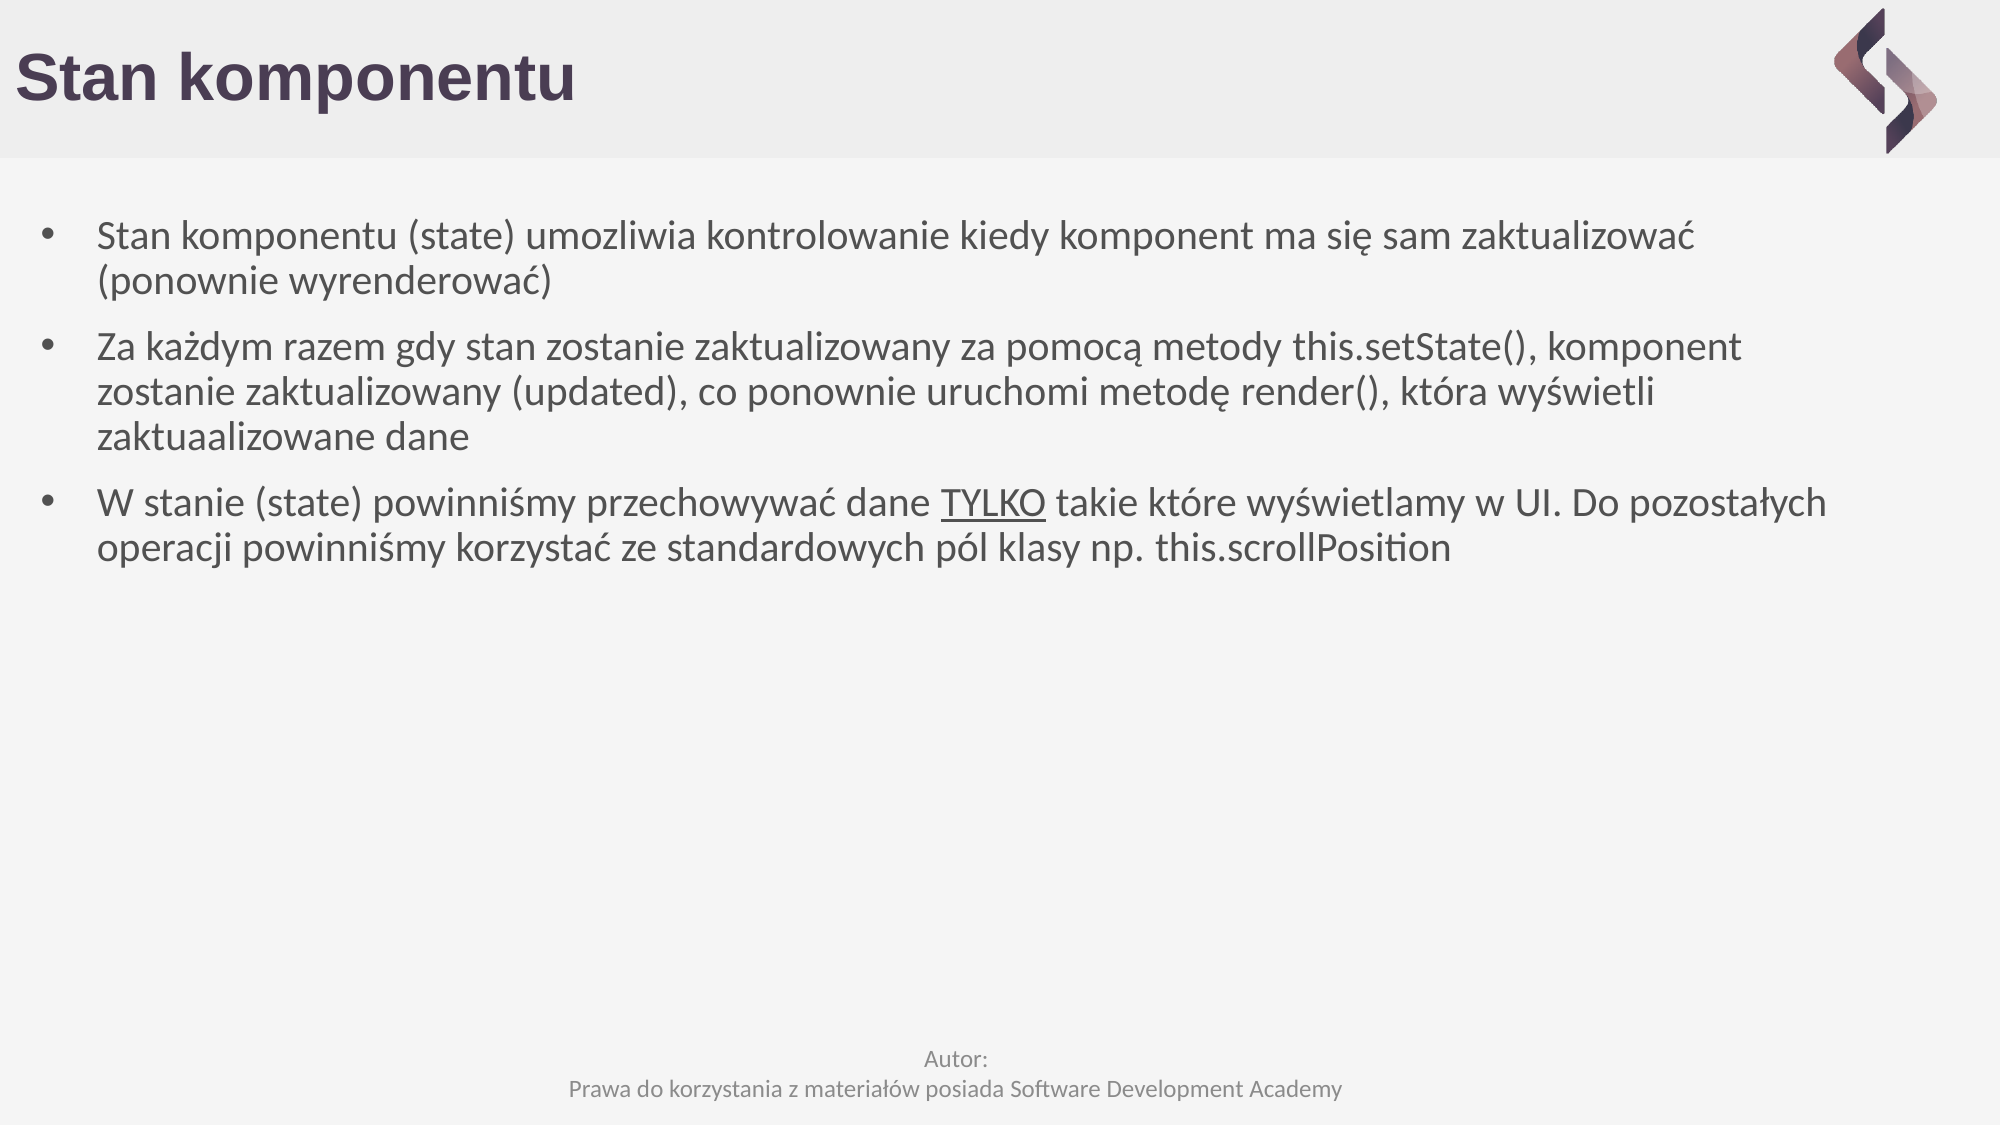

# Stan komponentu
Stan komponentu (state) umozliwia kontrolowanie kiedy komponent ma się sam zaktualizować (ponownie wyrenderować)
Za każdym razem gdy stan zostanie zaktualizowany za pomocą metody this.setState(), komponent zostanie zaktualizowany (updated), co ponownie uruchomi metodę render(), która wyświetli zaktuaalizowane dane
W stanie (state) powinniśmy przechowywać dane TYLKO takie które wyświetlamy w UI. Do pozostałych operacji powinniśmy korzystać ze standardowych pól klasy np. this.scrollPosition

Autor:
Prawa do korzystania z materiałów posiada Software Development Academy